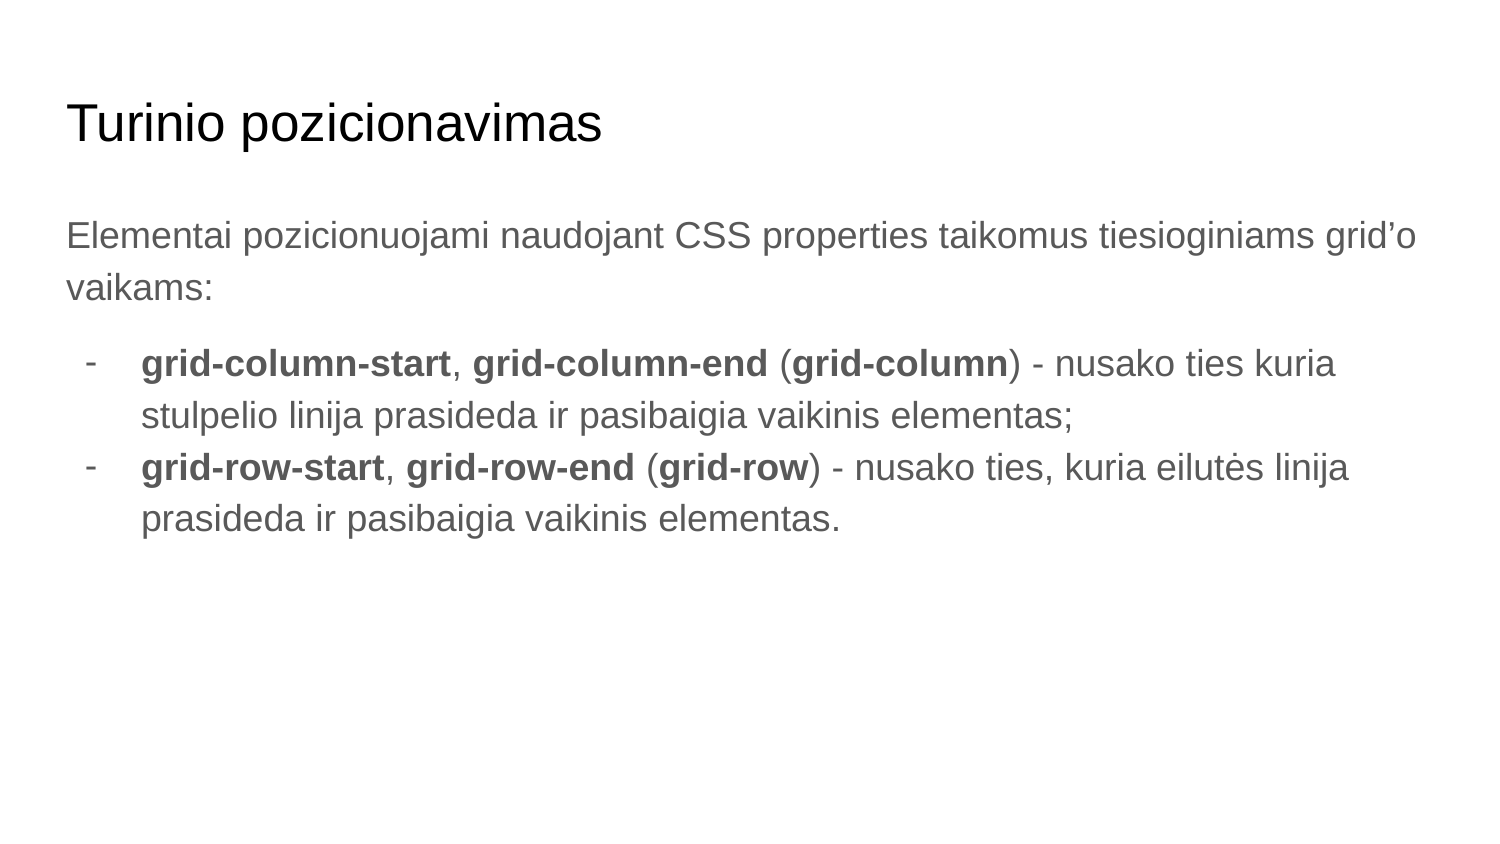

# Turinio pozicionavimas
Elementai pozicionuojami naudojant CSS properties taikomus tiesioginiams grid’o vaikams:
grid-column-start, grid-column-end (grid-column) - nusako ties kuria stulpelio linija prasideda ir pasibaigia vaikinis elementas;
grid-row-start, grid-row-end (grid-row) - nusako ties, kuria eilutės linija prasideda ir pasibaigia vaikinis elementas.